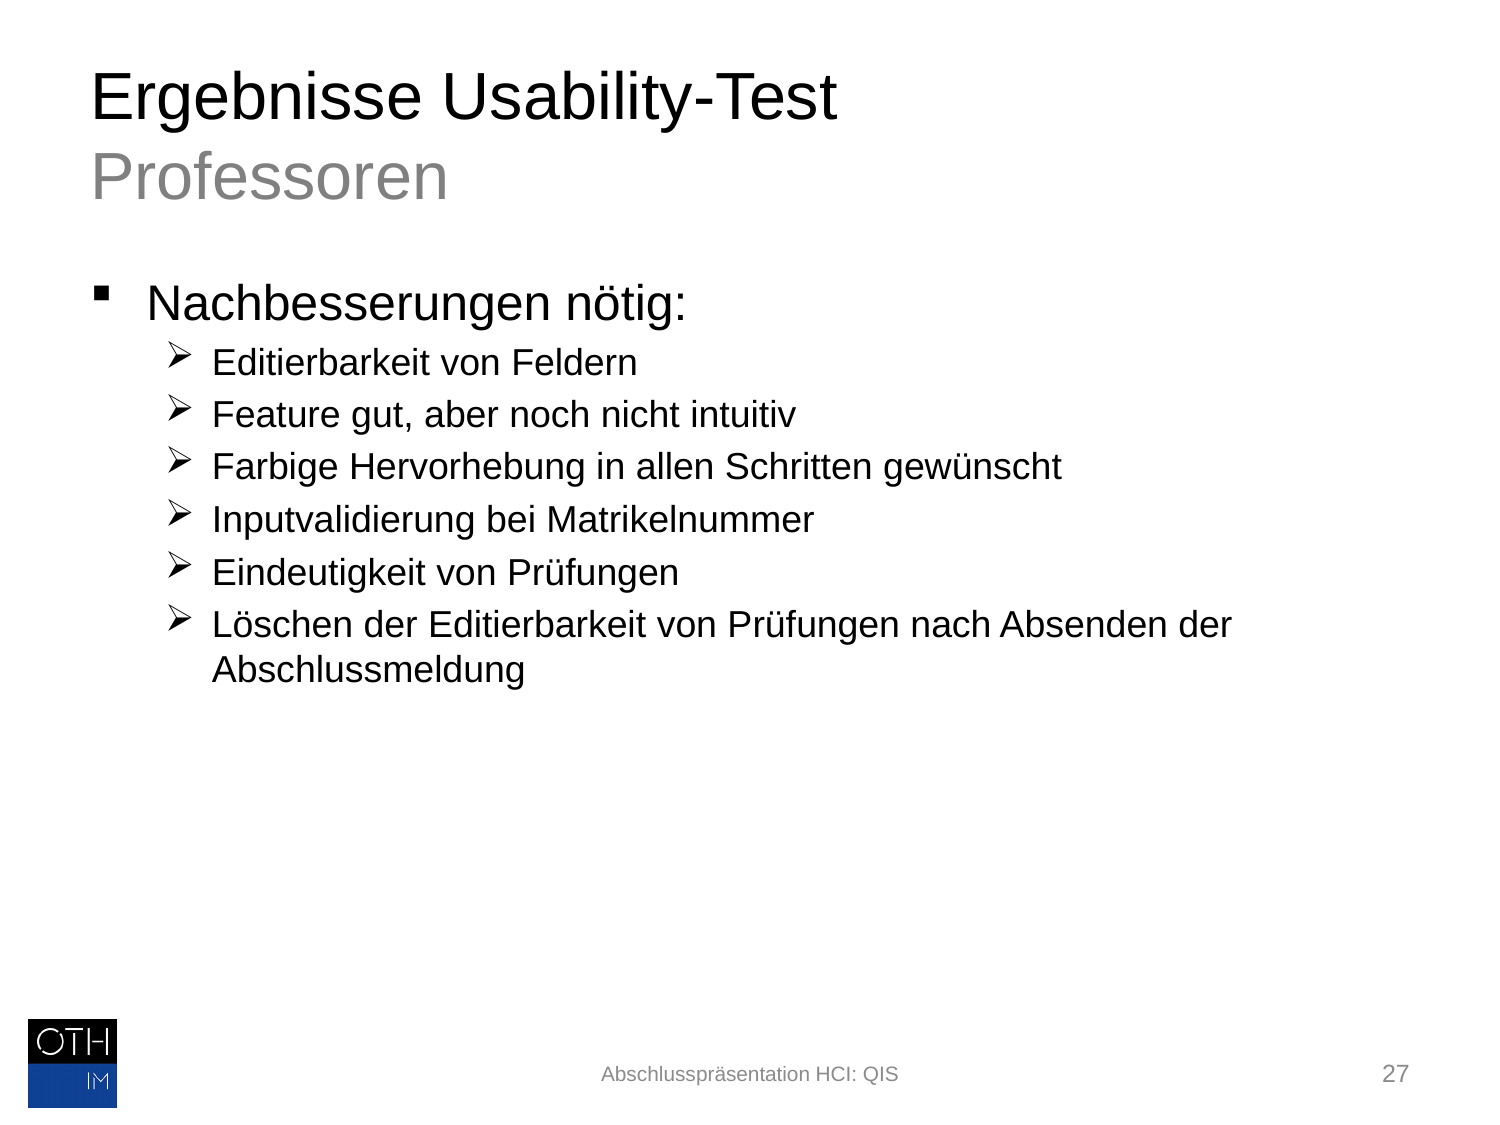

# Ergebnisse Usability-Test Professoren
Nachbesserungen nötig:
Editierbarkeit von Feldern
Feature gut, aber noch nicht intuitiv
Farbige Hervorhebung in allen Schritten gewünscht
Inputvalidierung bei Matrikelnummer
Eindeutigkeit von Prüfungen
Löschen der Editierbarkeit von Prüfungen nach Absenden der Abschlussmeldung
Abschlusspräsentation HCI: QIS
27